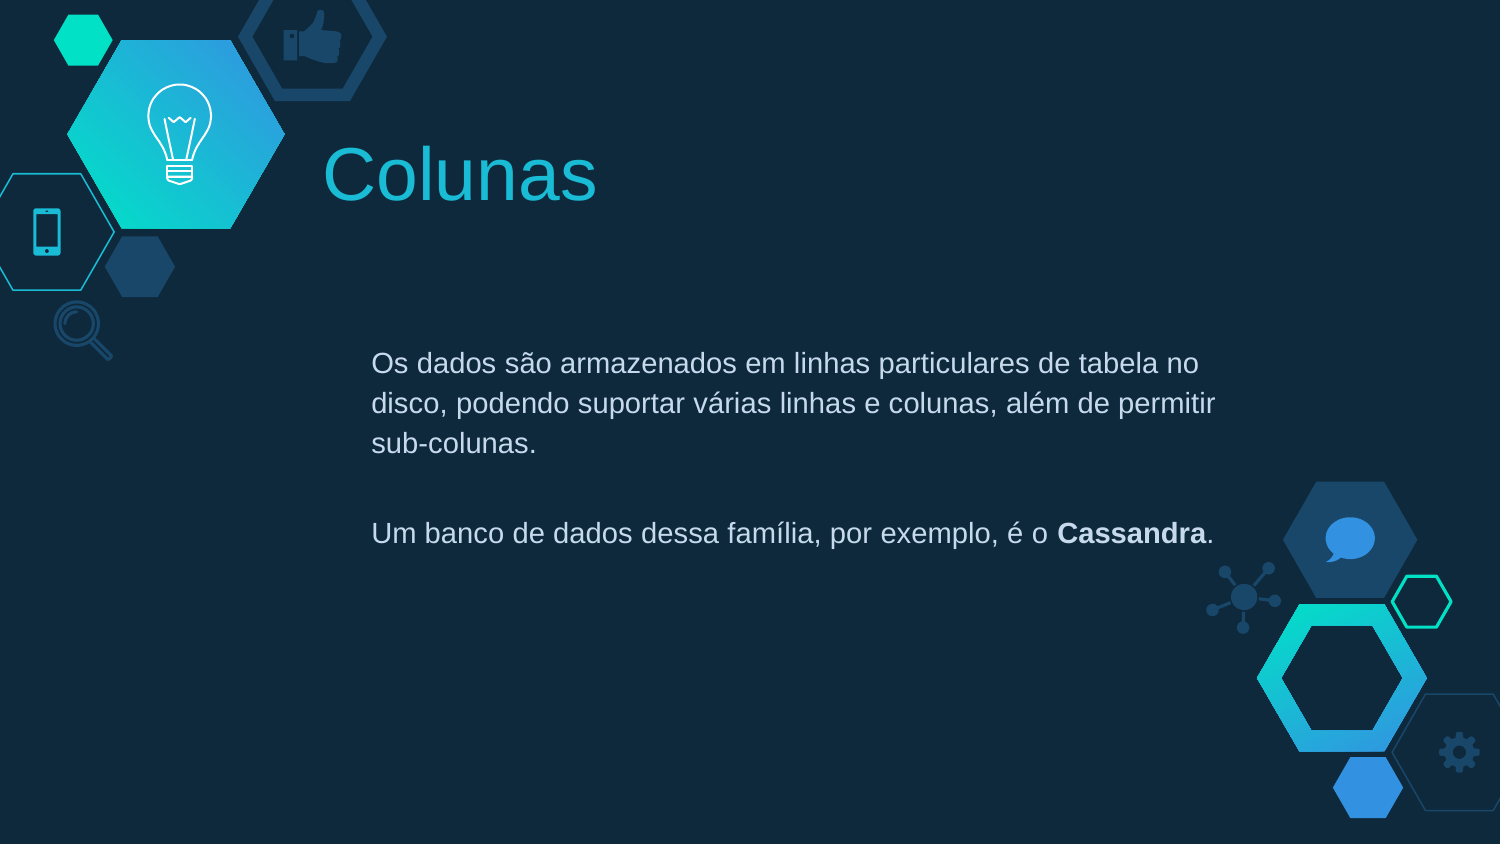

# Colunas

Os dados são armazenados em linhas particulares de tabela no disco, podendo suportar várias linhas e colunas, além de permitir sub-colunas.
Um banco de dados dessa família, por exemplo, é o Cassandra.